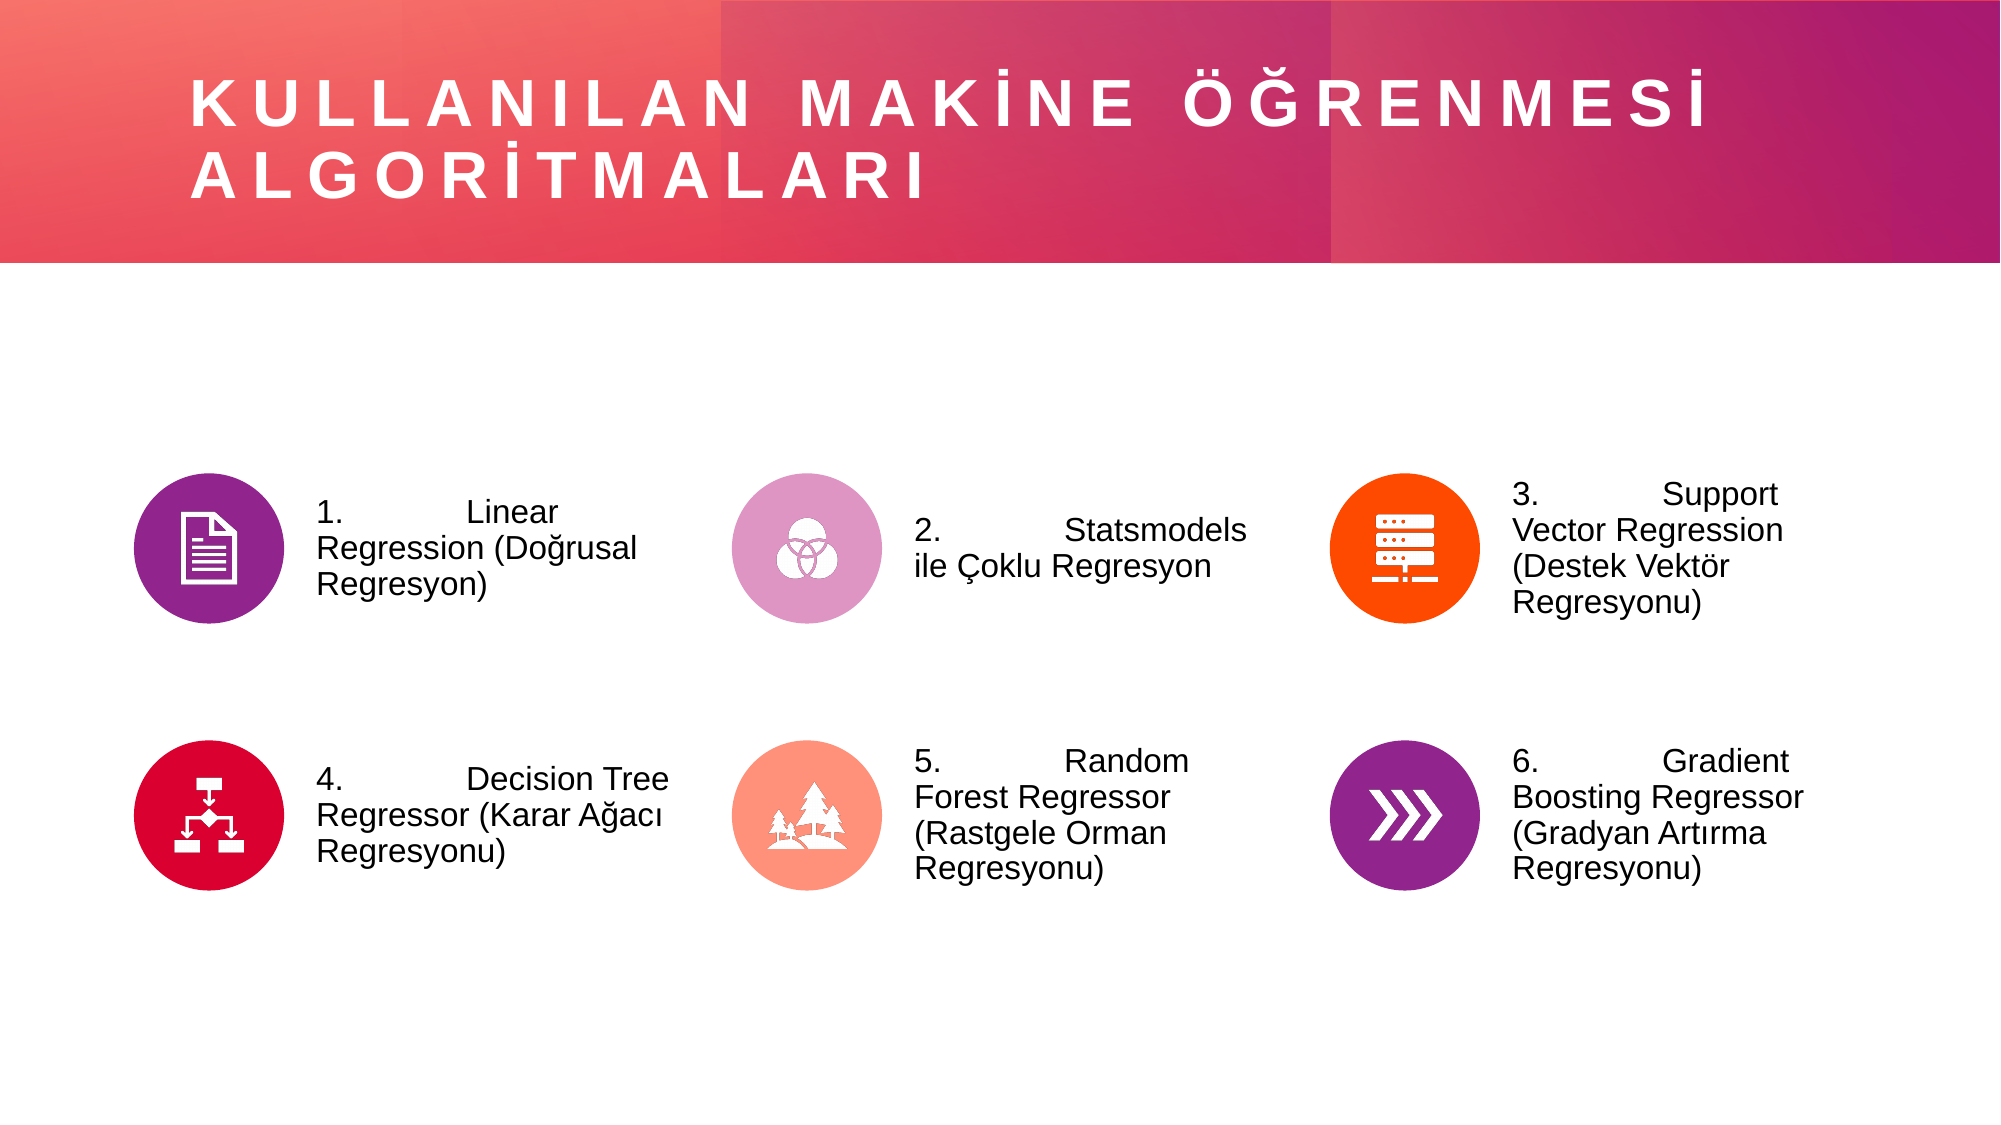

# KULLANILAN MAKİNE ÖĞRENMESİ ALGORİTMALARI
1.	Linear Regression (Doğrusal Regresyon)
2.	Statsmodels ile Çoklu Regresyon
3.	Support Vector Regression (Destek Vektör Regresyonu)
4.	Decision Tree Regressor (Karar Ağacı Regresyonu)
5.	Random Forest Regressor (Rastgele Orman Regresyonu)
6.	Gradient Boosting Regressor (Gradyan Artırma Regresyonu)